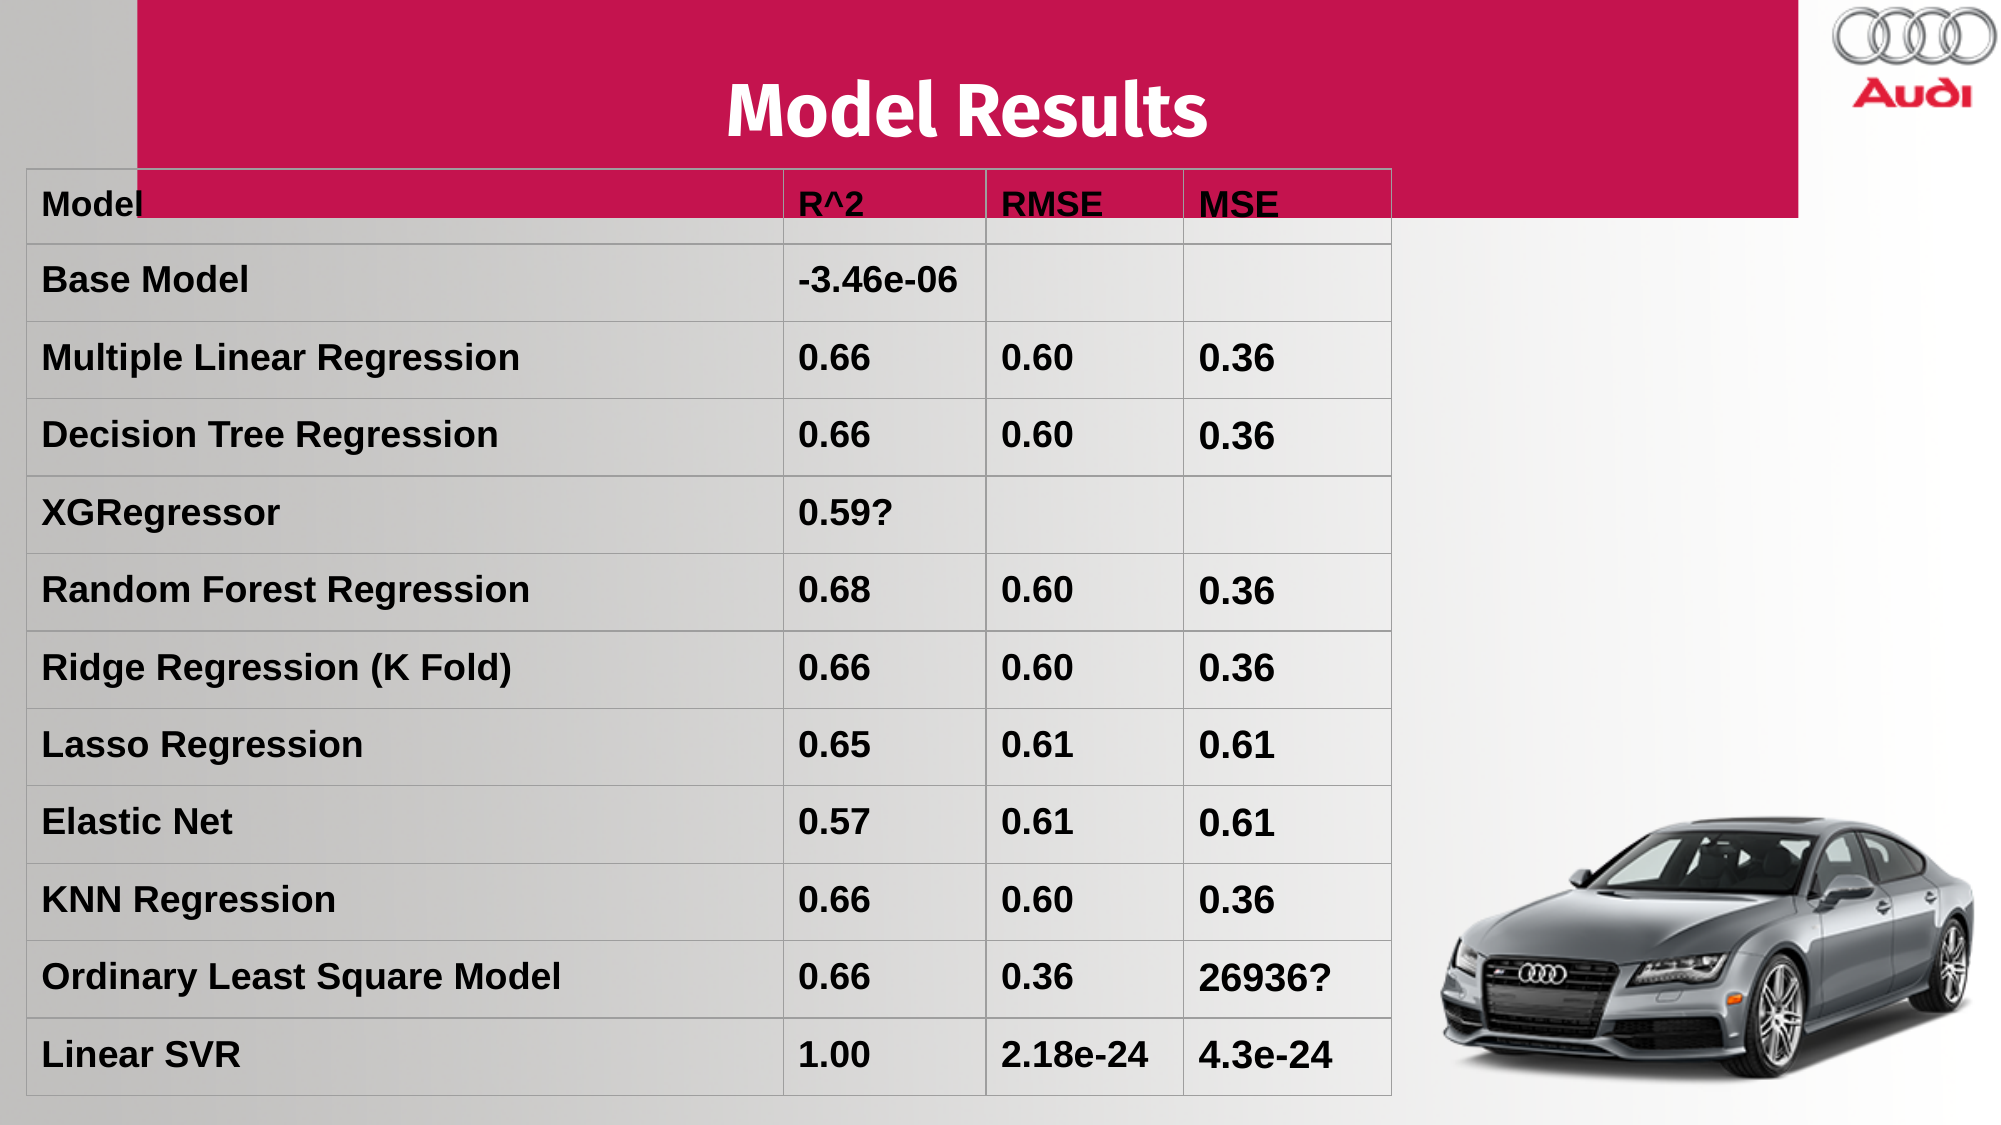

Model Results
#
| Model | R^2 | RMSE | MSE |
| --- | --- | --- | --- |
| Base Model | -3.46e-06 |  |  |
| Multiple Linear Regression | 0.66 | 0.60 | 0.36 |
| Decision Tree Regression | 0.66 | 0.60 | 0.36 |
| XGRegressor | 0.59? |  |  |
| Random Forest Regression | 0.68 | 0.60 | 0.36 |
| Ridge Regression (K Fold) | 0.66 | 0.60 | 0.36 |
| Lasso Regression | 0.65 | 0.61 | 0.61 |
| Elastic Net | 0.57 | 0.61 | 0.61 |
| KNN Regression | 0.66 | 0.60 | 0.36 |
| Ordinary Least Square Model | 0.66 | 0.36 | 26936? |
| Linear SVR | 1.00 | 2.18e-24 | 4.3e-24 |